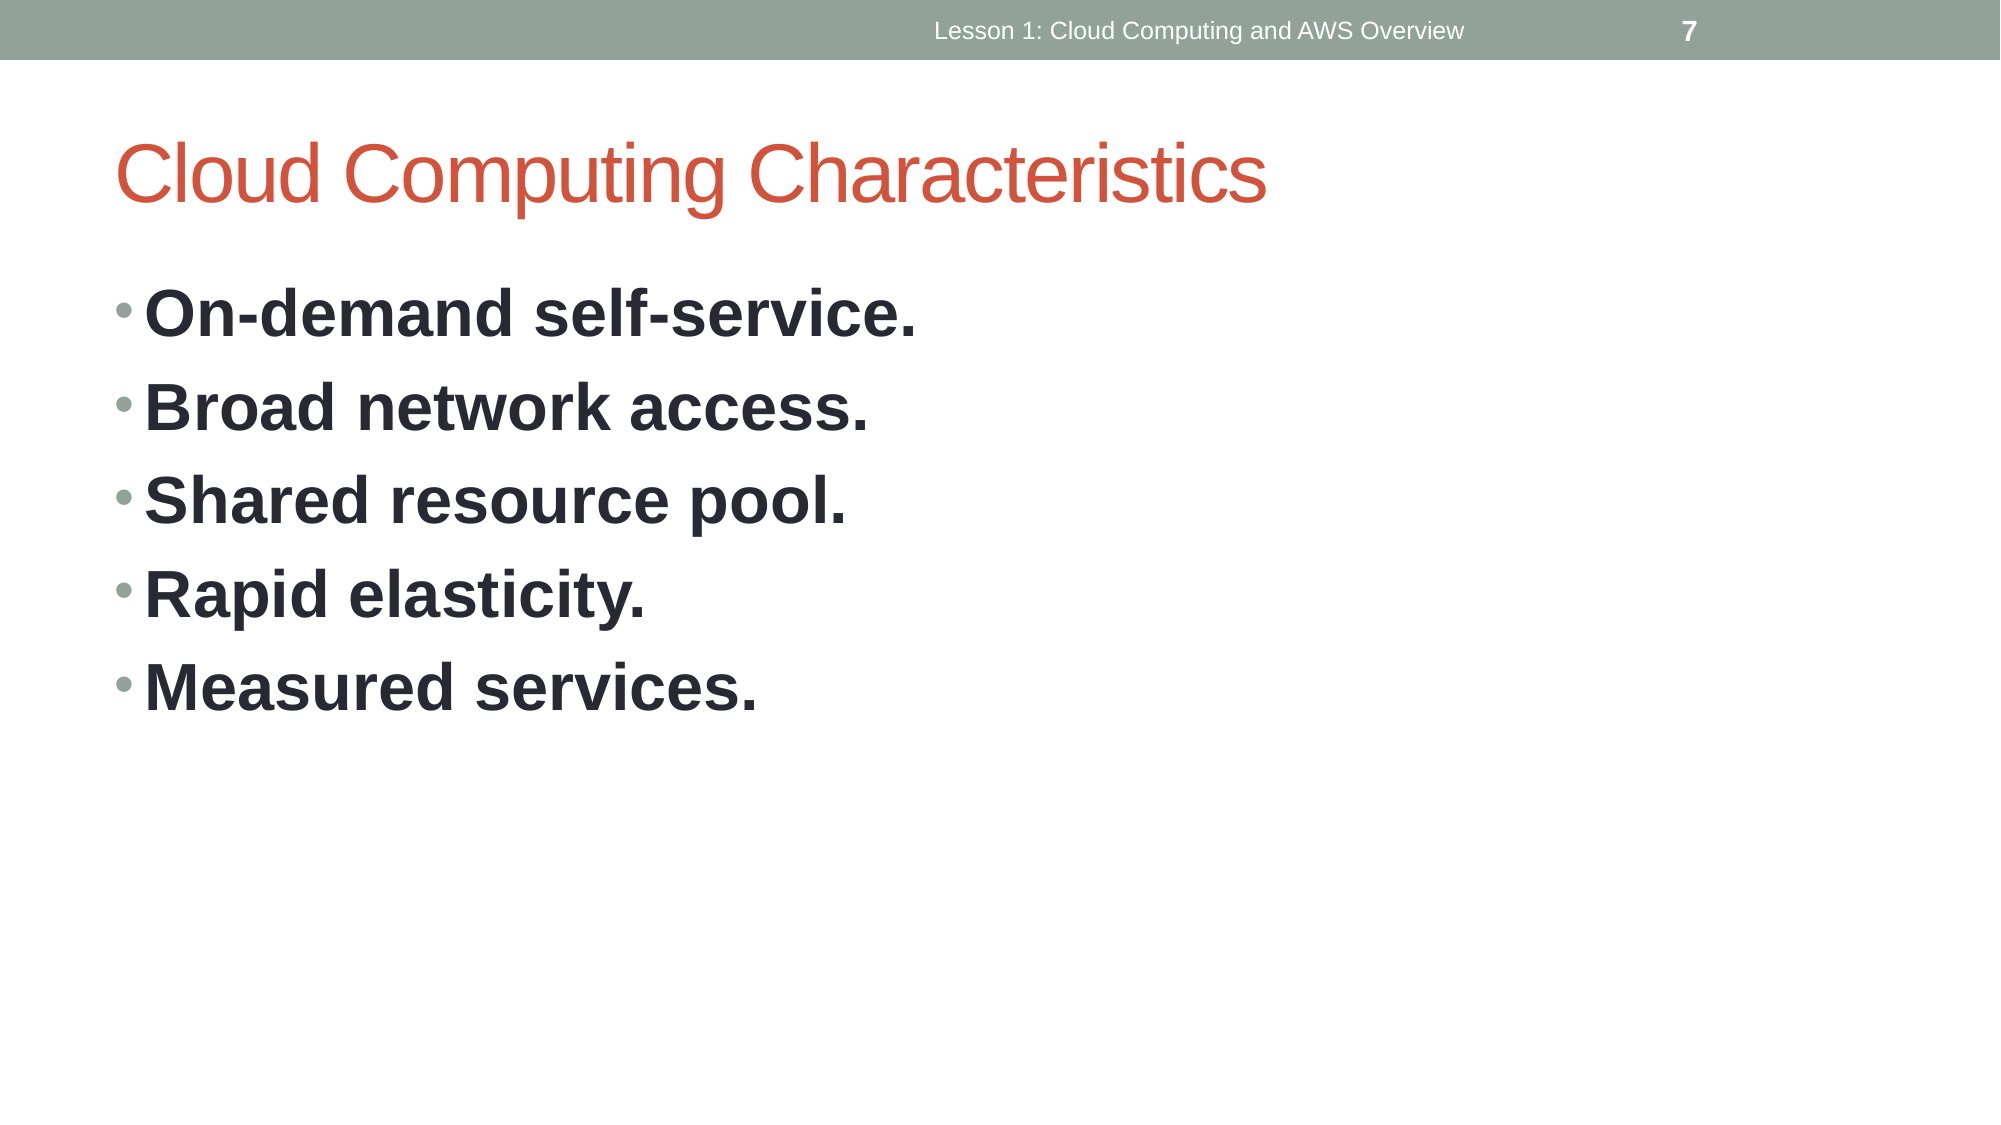

Lesson 1: Cloud Computing and AWS Overview
7
# Cloud Computing Characteristics
On-demand self-service.
Broad network access.
Shared resource pool.
Rapid elasticity.
Measured services.